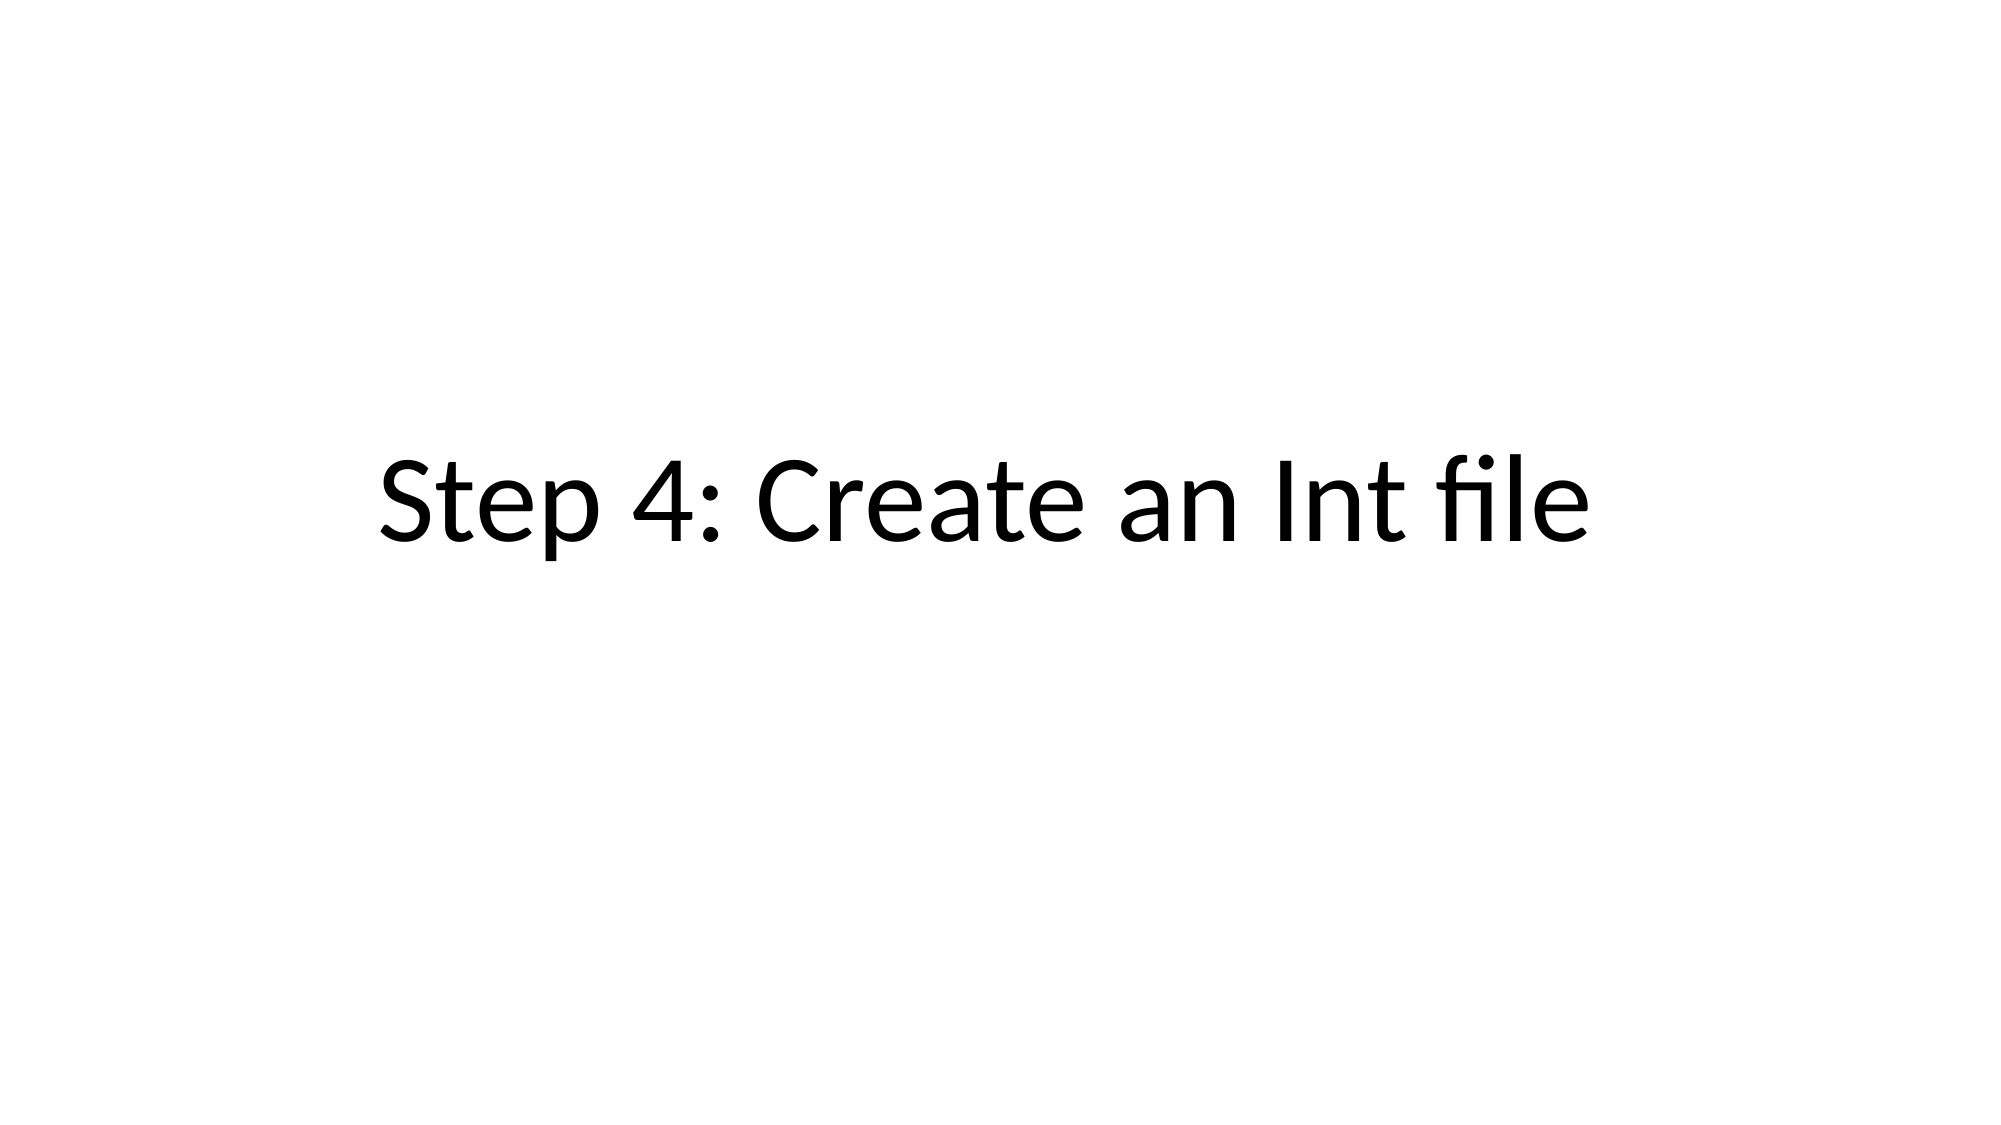

# Step 4: Create an Int file